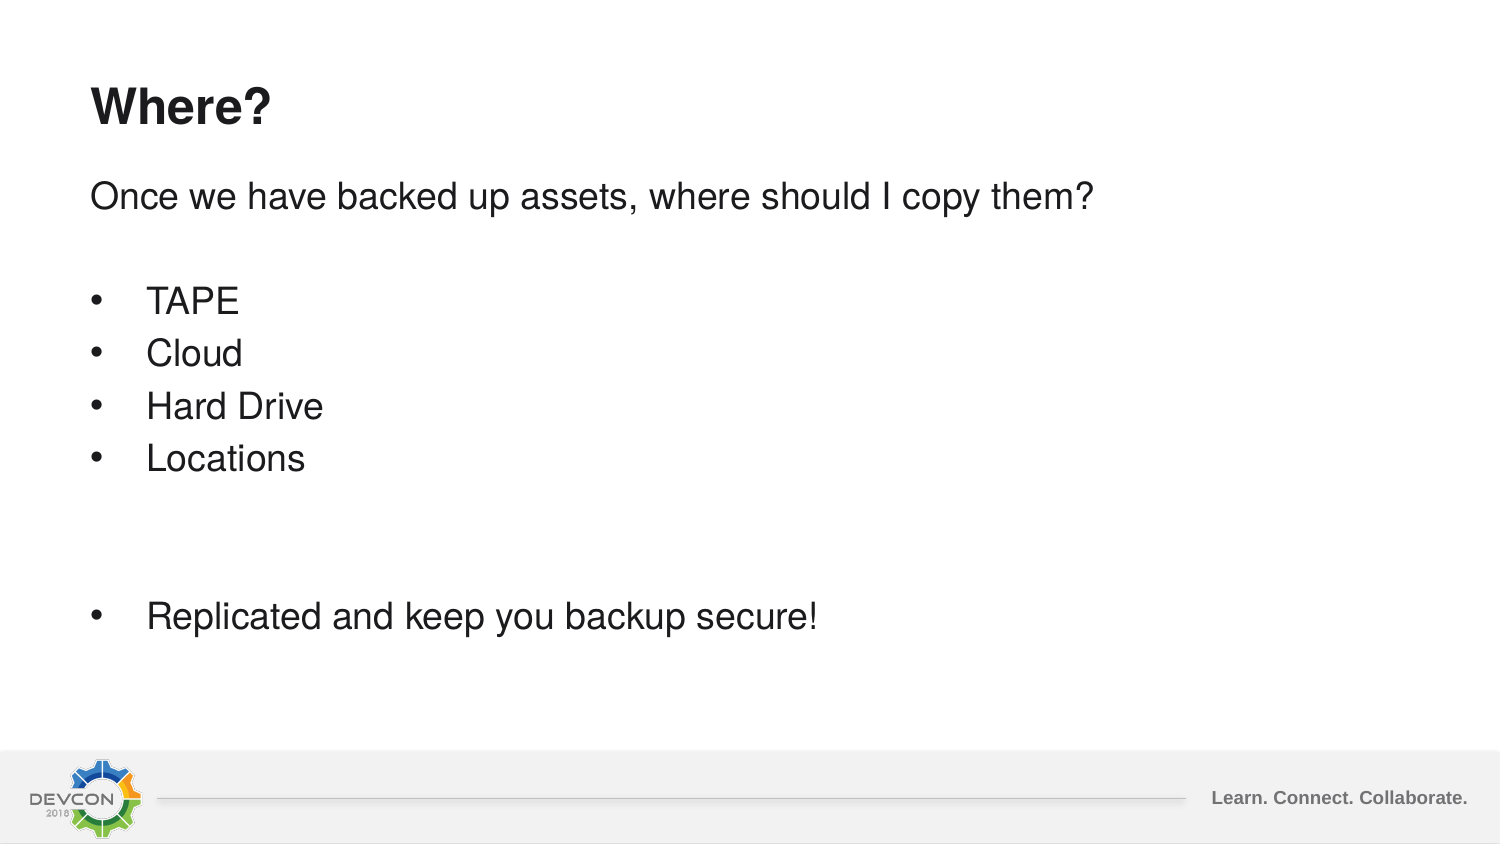

# Where?
Once we have backed up assets, where should I copy them?

TAPE
Cloud
Hard Drive
Locations

Replicated and keep you backup secure!